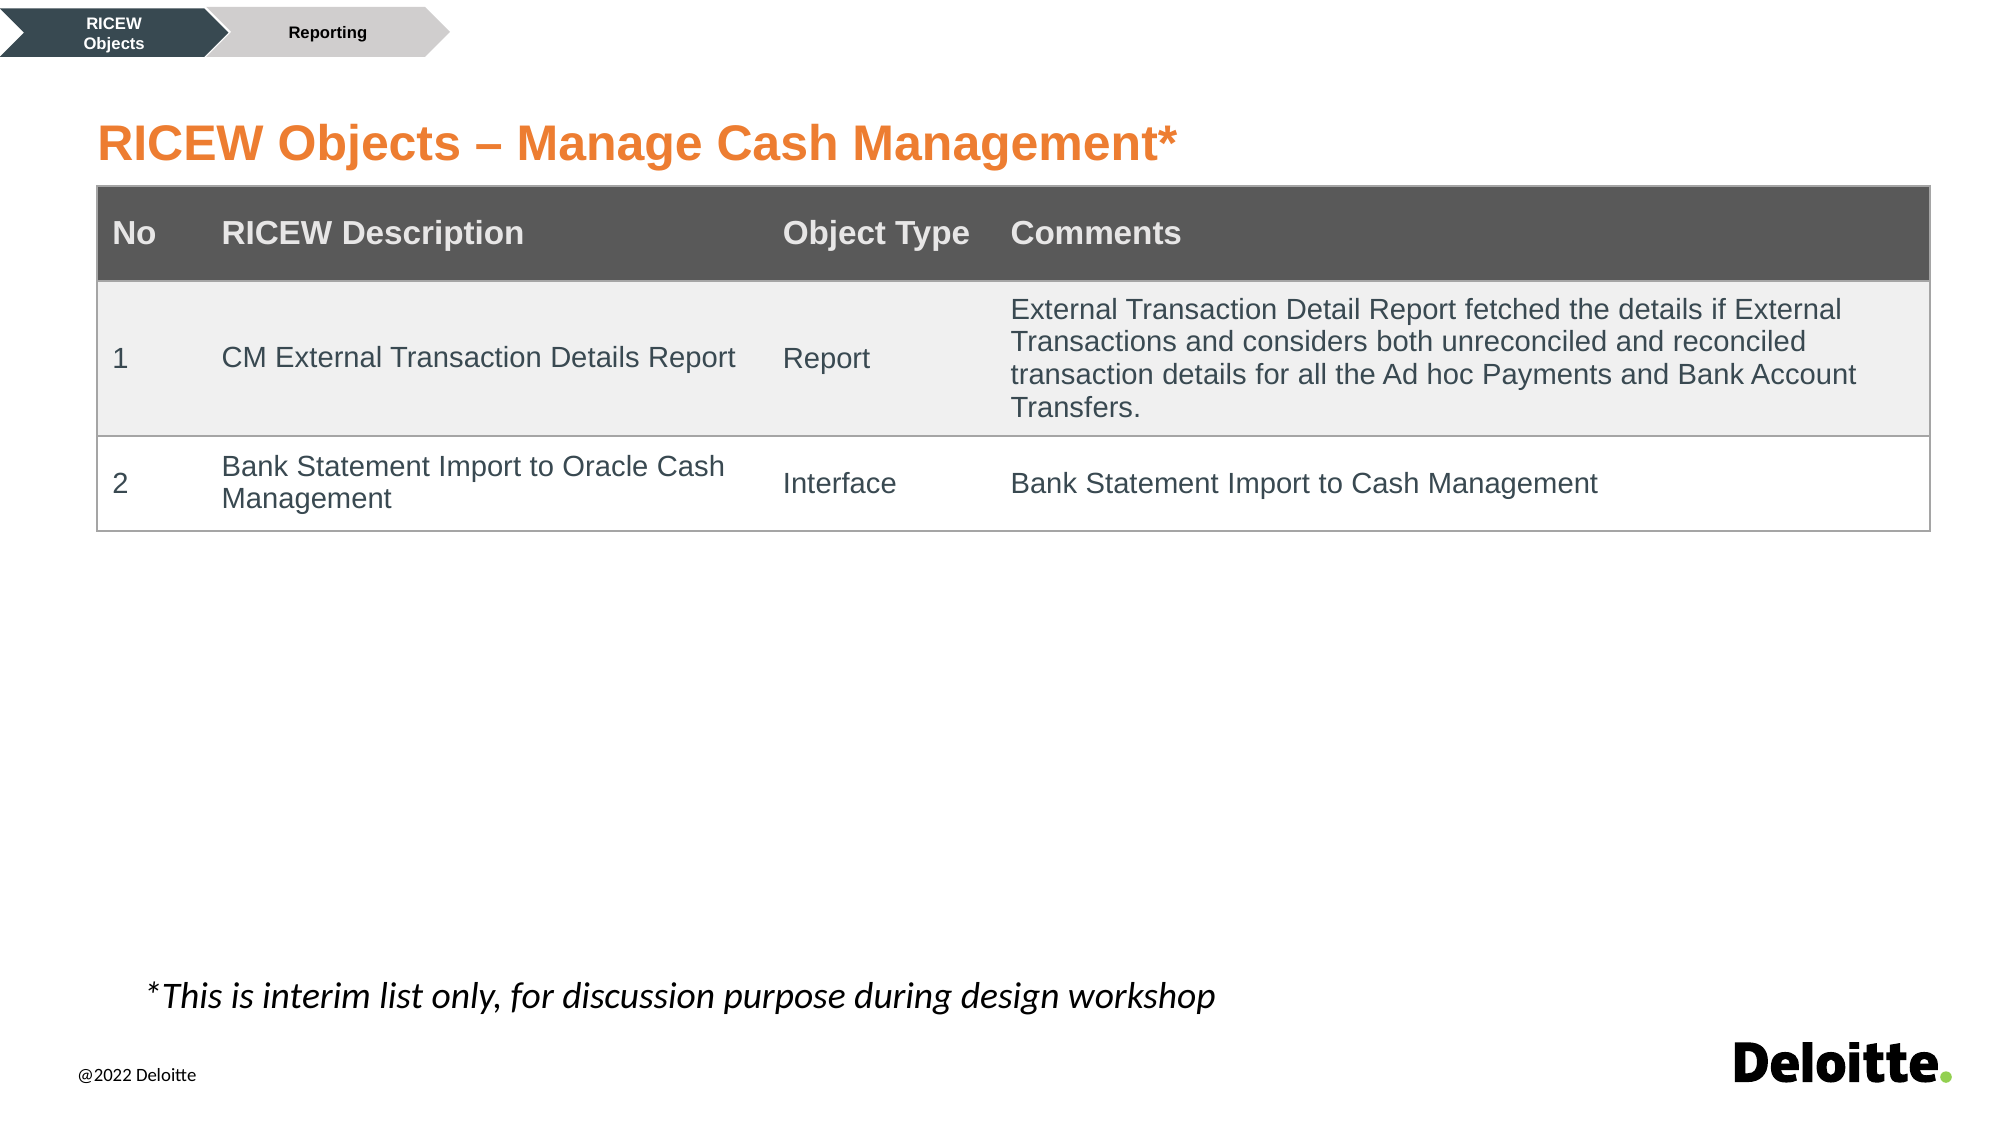

Reporting
RICEW Objects
RICEW Objects – Manage Cash Management*
| No | RICEW Description | Object Type | Comments |
| --- | --- | --- | --- |
| 1 | CM External Transaction Details Report | Report | External Transaction Detail Report fetched the details if External Transactions and considers both unreconciled and reconciled transaction details for all the Ad hoc Payments and Bank Account Transfers. |
| 2 | Bank Statement Import to Oracle Cash Management | Interface | Bank Statement Import to Cash Management |
*This is interim list only, for discussion purpose during design workshop